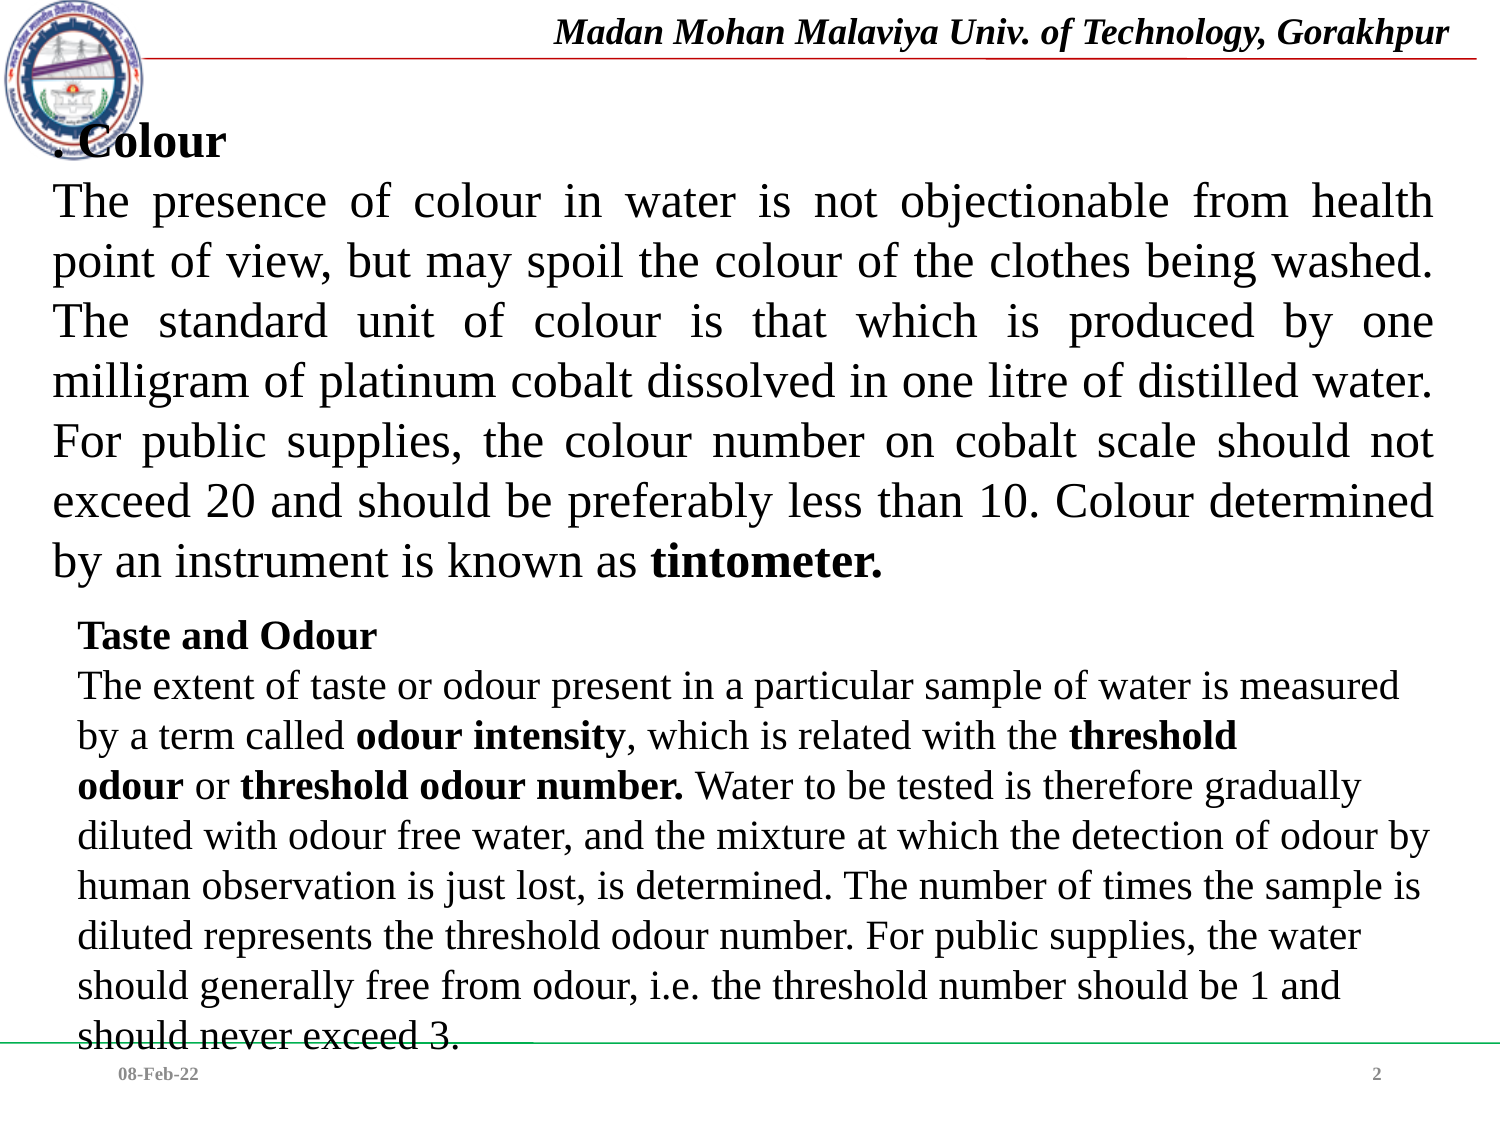

. Colour
The presence of colour in water is not objectionable from health point of view, but may spoil the colour of the clothes being washed. The standard unit of colour is that which is produced by one milligram of platinum cobalt dissolved in one litre of distilled water. For public supplies, the colour number on cobalt scale should not exceed 20 and should be preferably less than 10. Colour determined by an instrument is known as tintometer.
Taste and Odour
The extent of taste or odour present in a particular sample of water is measured by a term called odour intensity, which is related with the threshold odour or threshold odour number. Water to be tested is therefore gradually diluted with odour free water, and the mixture at which the detection of odour by human observation is just lost, is determined. The number of times the sample is diluted represents the threshold odour number. For public supplies, the water should generally free from odour, i.e. the threshold number should be 1 and should never exceed 3.
08-Feb-22

2